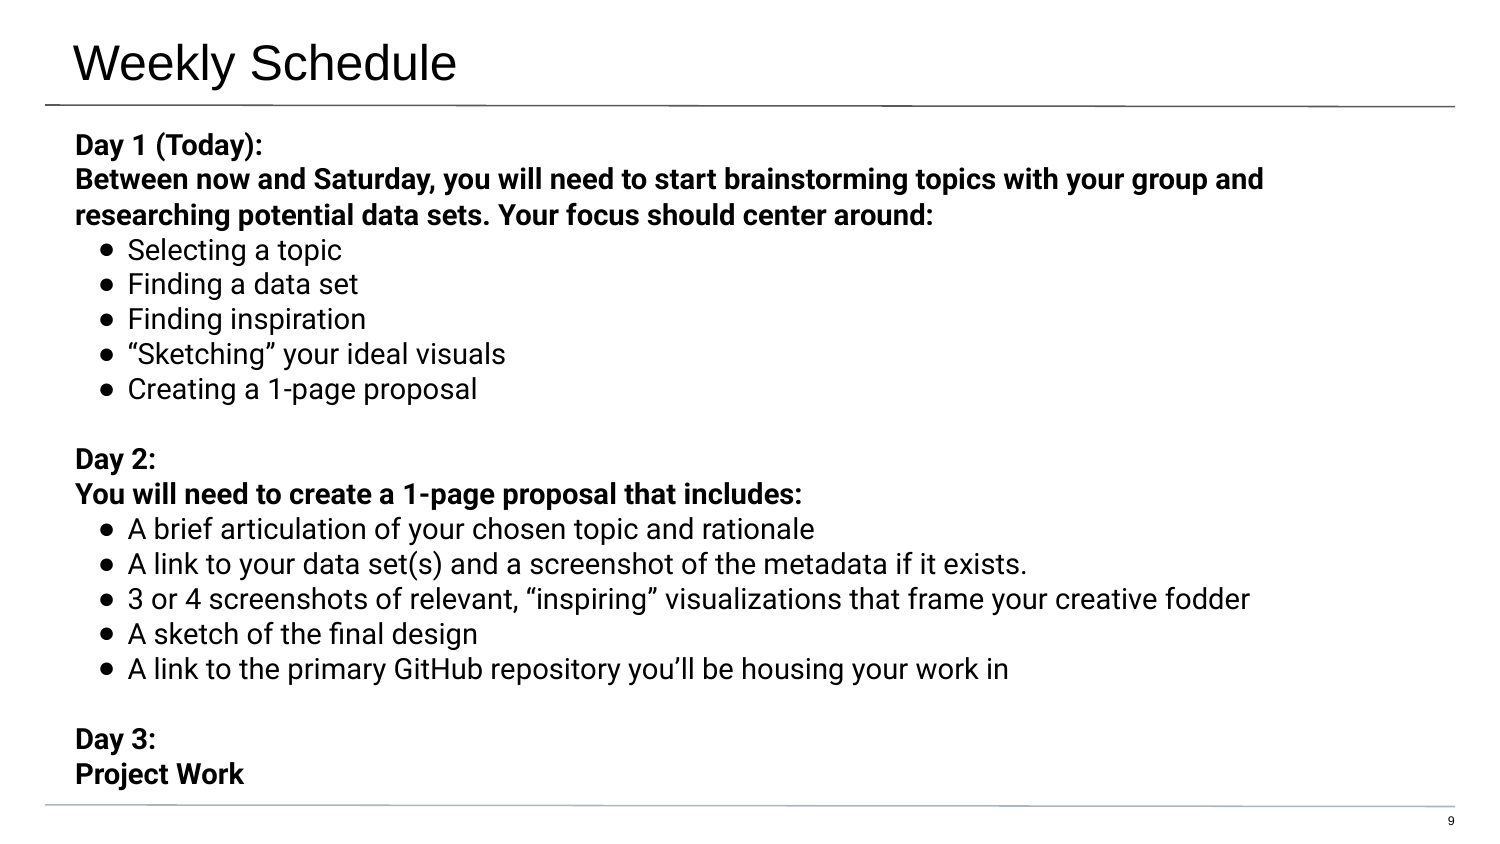

# Weekly Schedule
Day 1 (Today):
Between now and Saturday, you will need to start brainstorming topics with your group and researching potential data sets. Your focus should center around:
Selecting a topic
Finding a data set
Finding inspiration
“Sketching” your ideal visuals
Creating a 1-page proposal

Day 2:
You will need to create a 1-page proposal that includes:
A brief articulation of your chosen topic and rationale
A link to your data set(s) and a screenshot of the metadata if it exists.
3 or 4 screenshots of relevant, “inspiring” visualizations that frame your creative fodder
A sketch of the final design
A link to the primary GitHub repository you’ll be housing your work in

Day 3:
Project Work

9